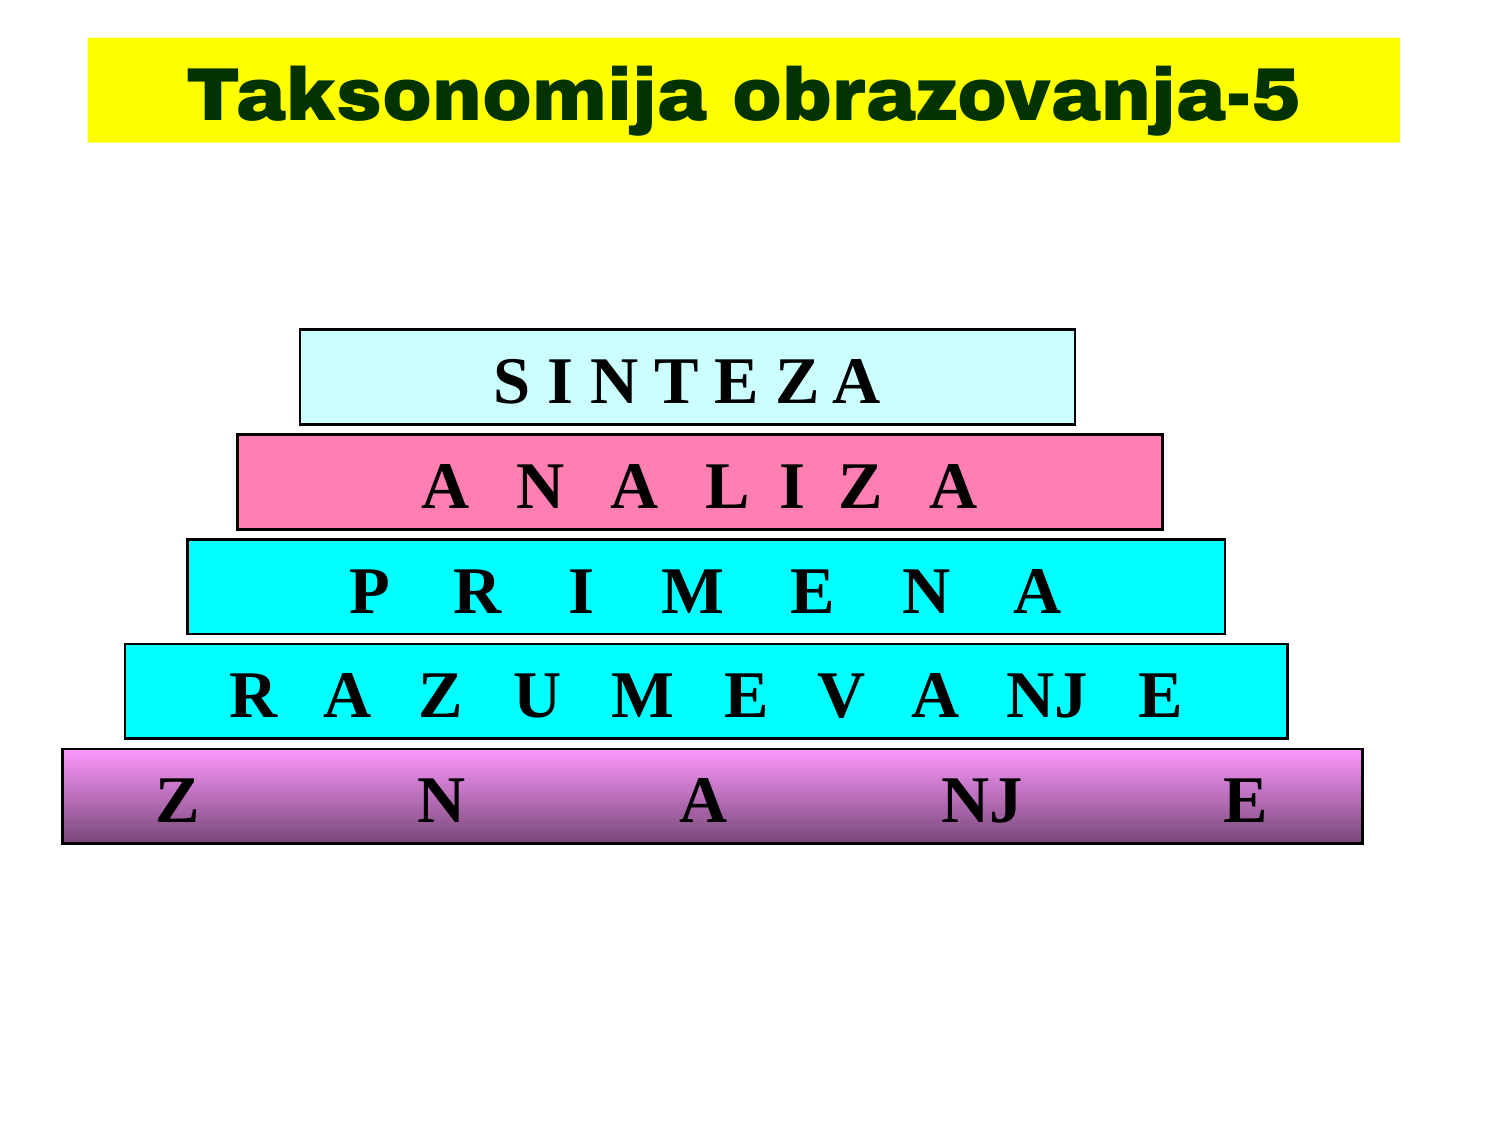

# Taksonomija obrazovanja-5
S I N T E Z A
A   N   A   L  I  Z   A
P    R    I    M    E    N    A
R   A   Z   U   M   E   V   A   NJ   E
Z             N             A             NJ            E